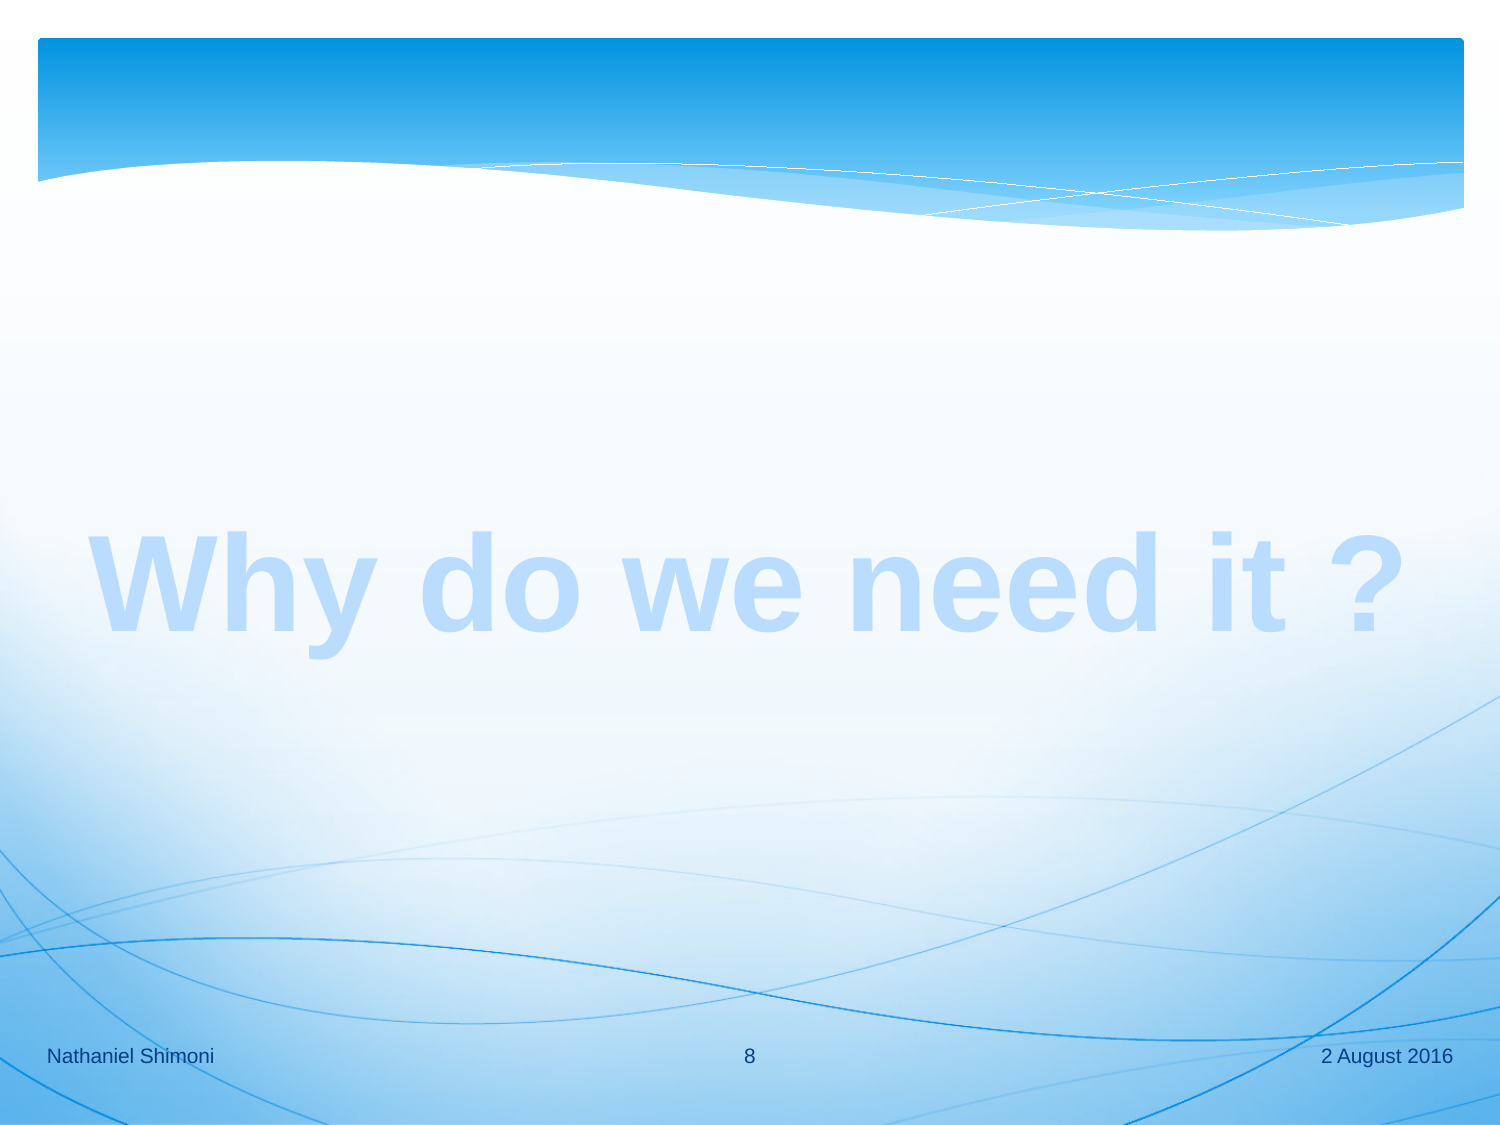

Why do we need it ?
8
Nathaniel Shimoni
2 August 2016